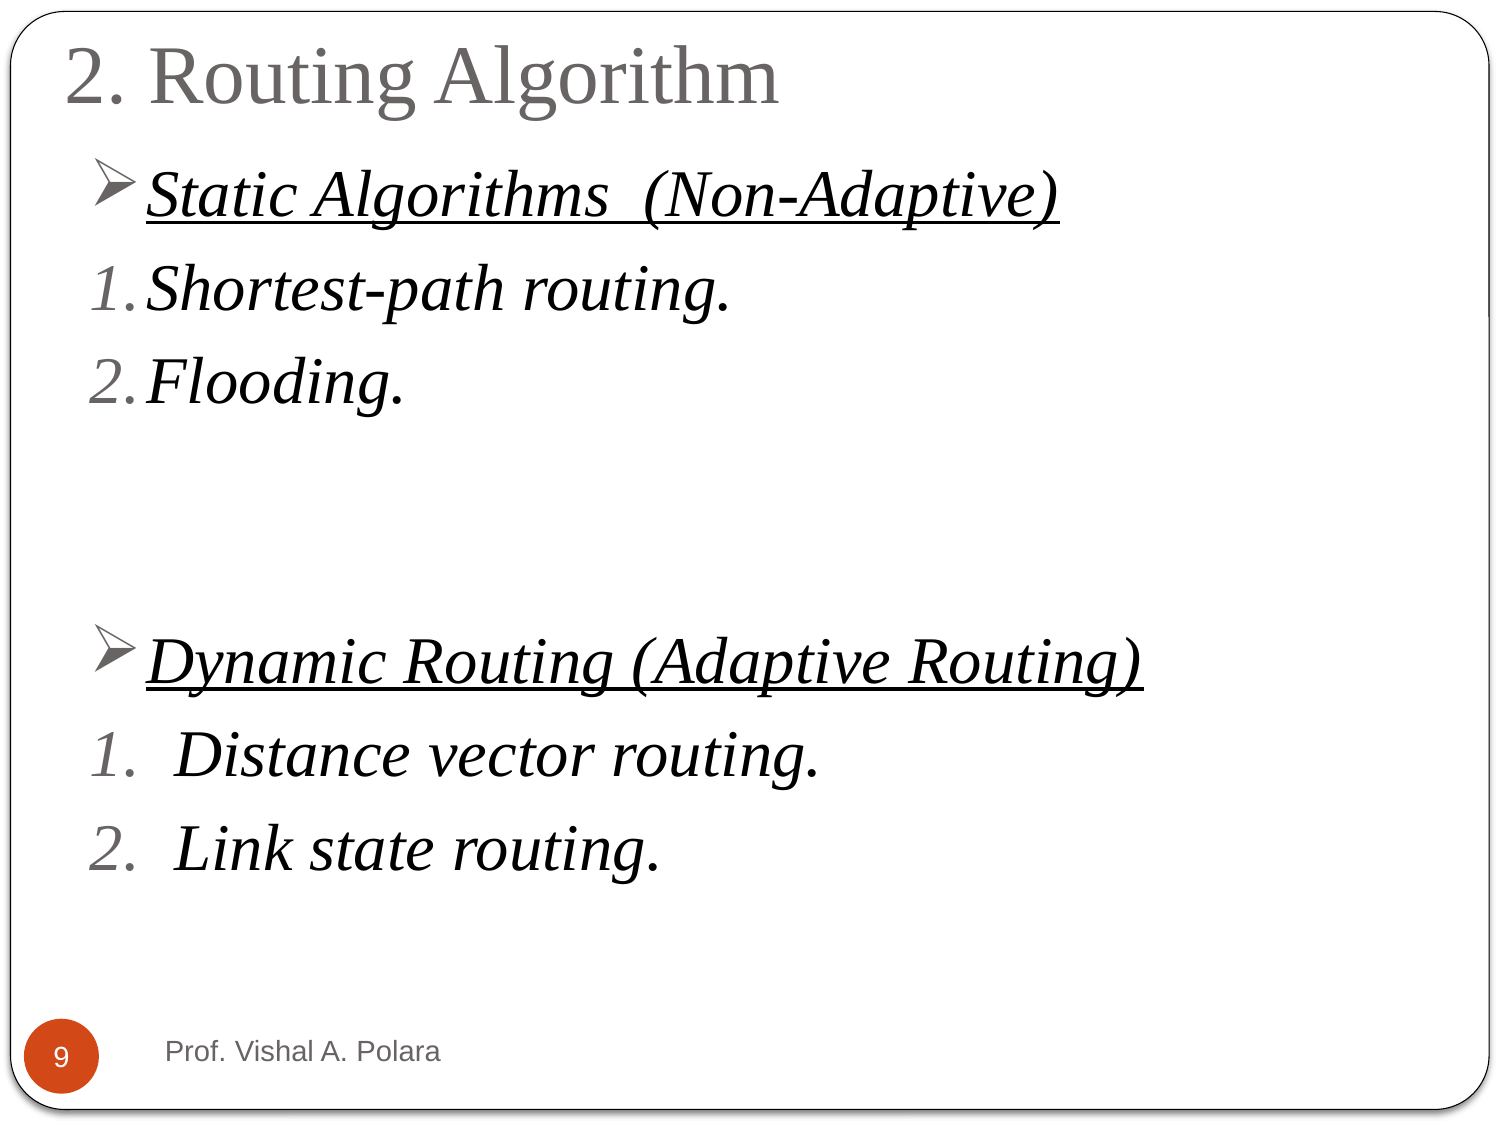

2. Routing Algorithm
Static Algorithms  (Non-Adaptive)
Shortest-path routing.
Flooding.

Dynamic Routing (Adaptive Routing)
Distance vector routing.
Link state routing.

Prof. Vishal A. Polara
9